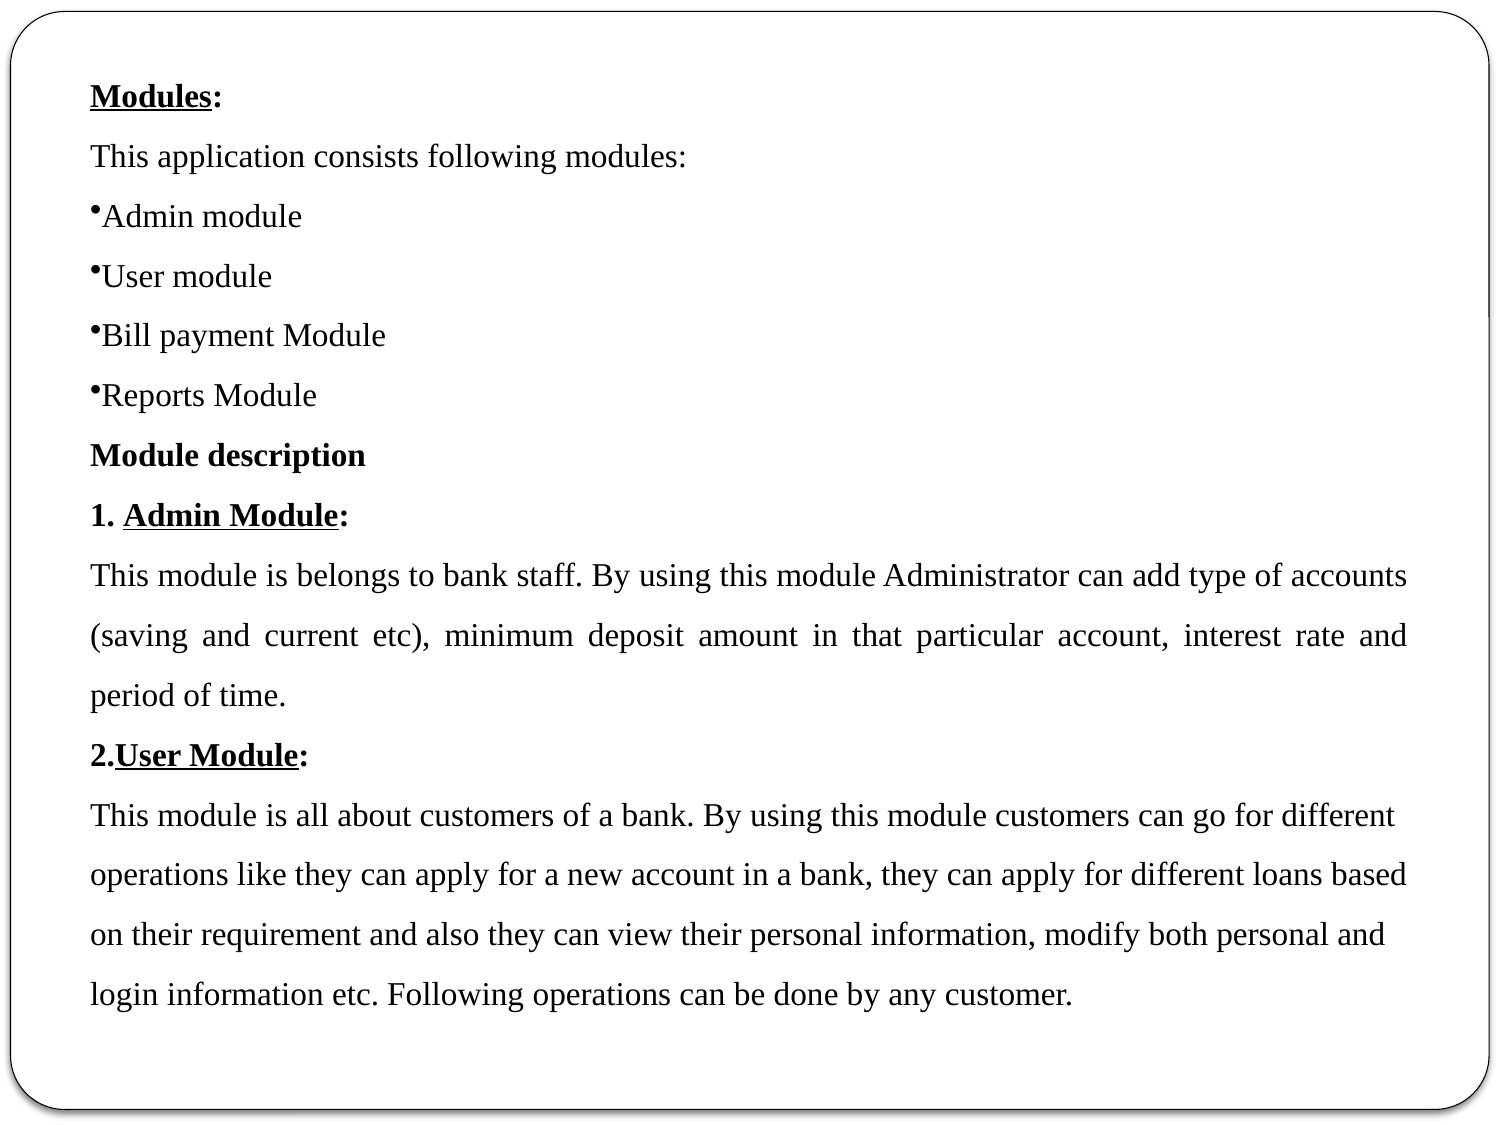

Modules:
This application consists following modules:
Admin module
User module
Bill payment Module
Reports Module
Module description
1. Admin Module:
This module is belongs to bank staff. By using this module Administrator can add type of accounts (saving and current etc), minimum deposit amount in that particular account, interest rate and period of time.
2.User Module:
This module is all about customers of a bank. By using this module customers can go for different operations like they can apply for a new account in a bank, they can apply for different loans based on their requirement and also they can view their personal information, modify both personal and login information etc. Following operations can be done by any customer.